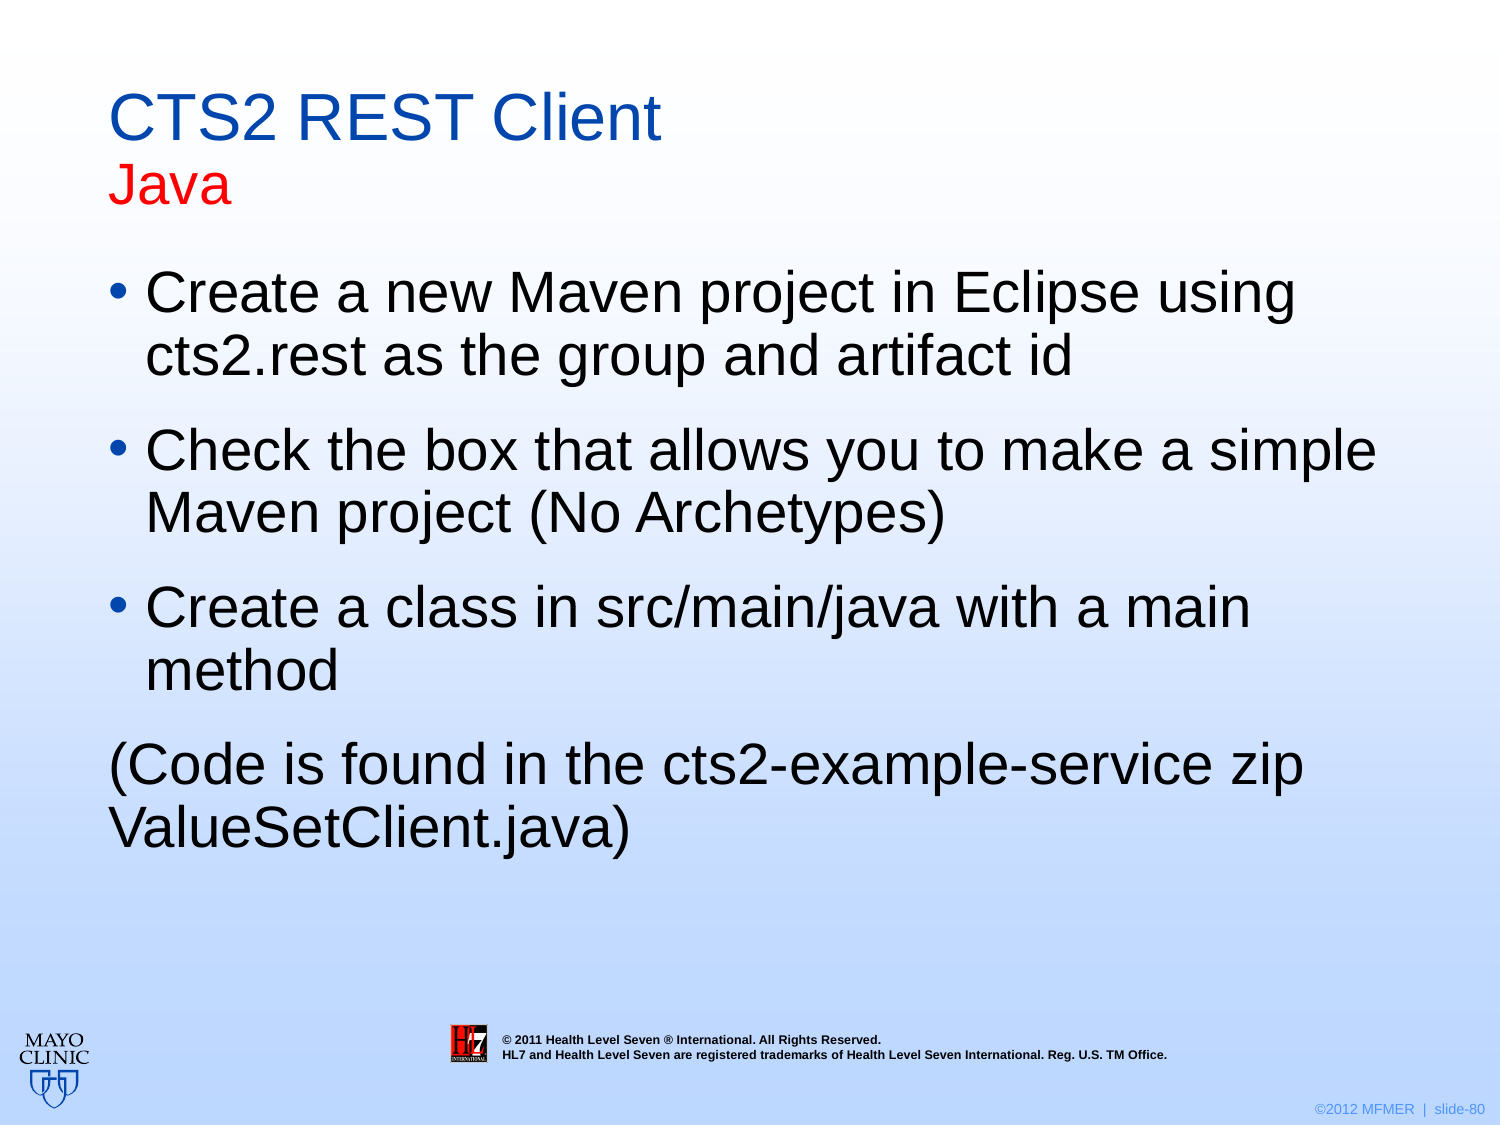

# CTS2 REST Client Java
Create a new Maven project in Eclipse using cts2.rest as the group and artifact id
Check the box that allows you to make a simple Maven project (No Archetypes)
Create a class in src/main/java with a main method
(Code is found in the cts2-example-service zip ValueSetClient.java)